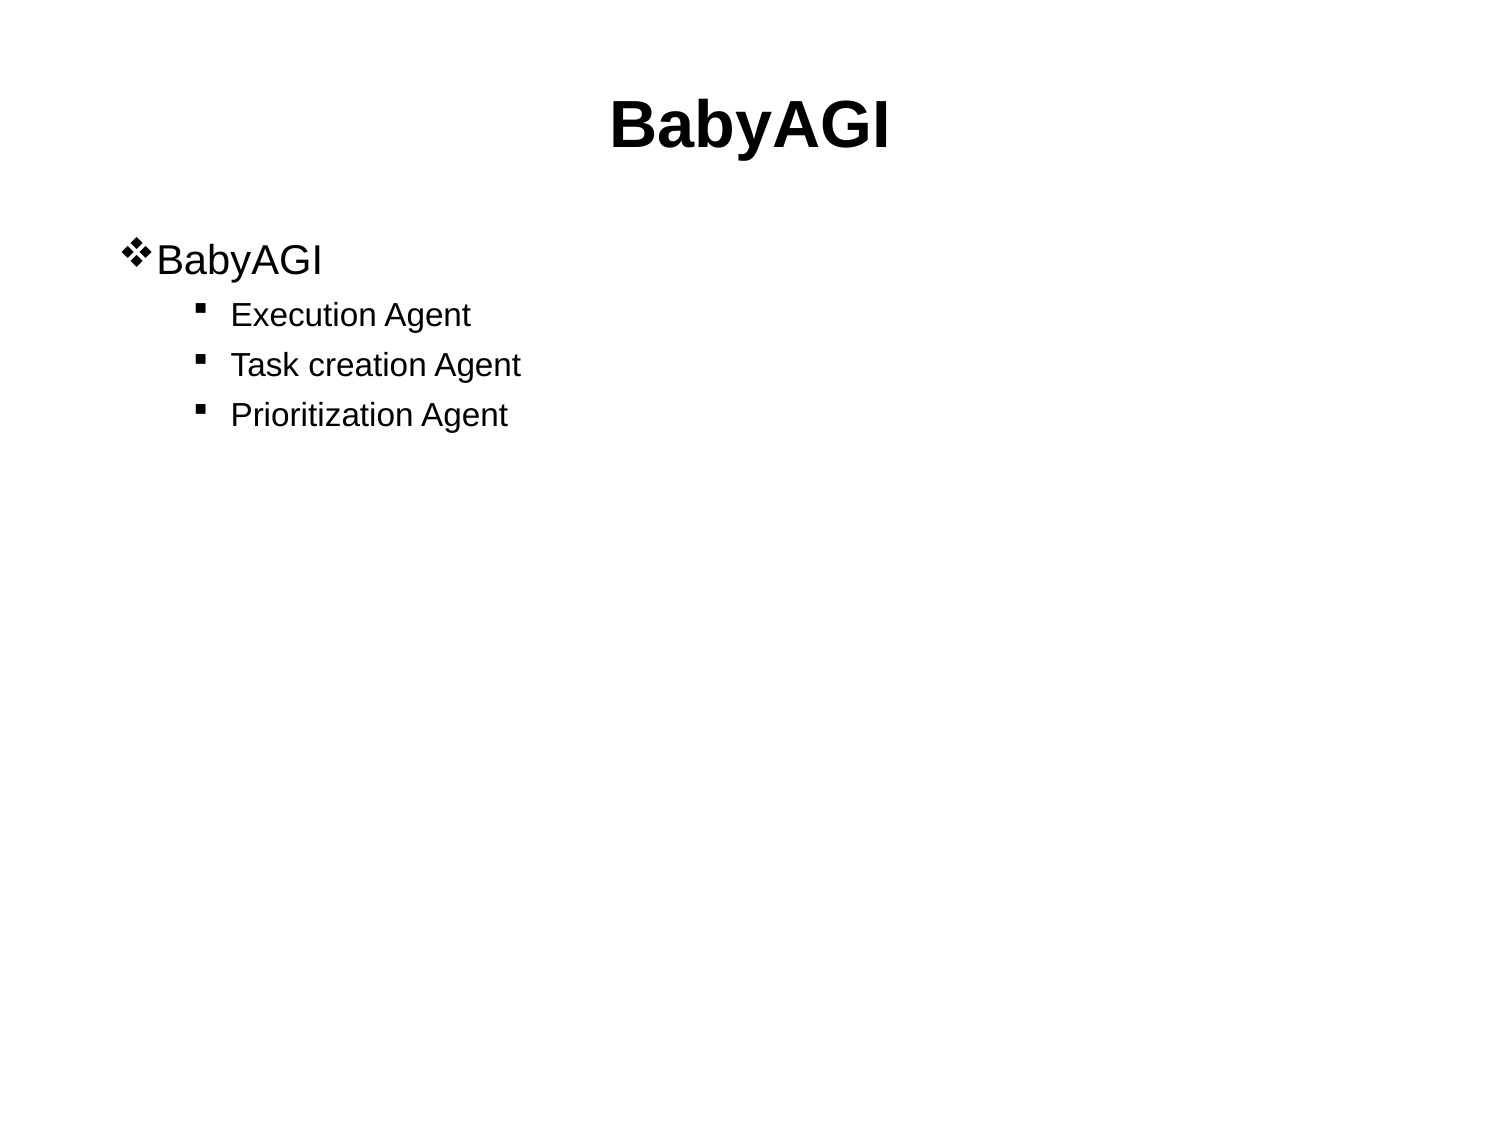

# BabyAGI
BabyAGI
Execution Agent
Task creation Agent
Prioritization Agent